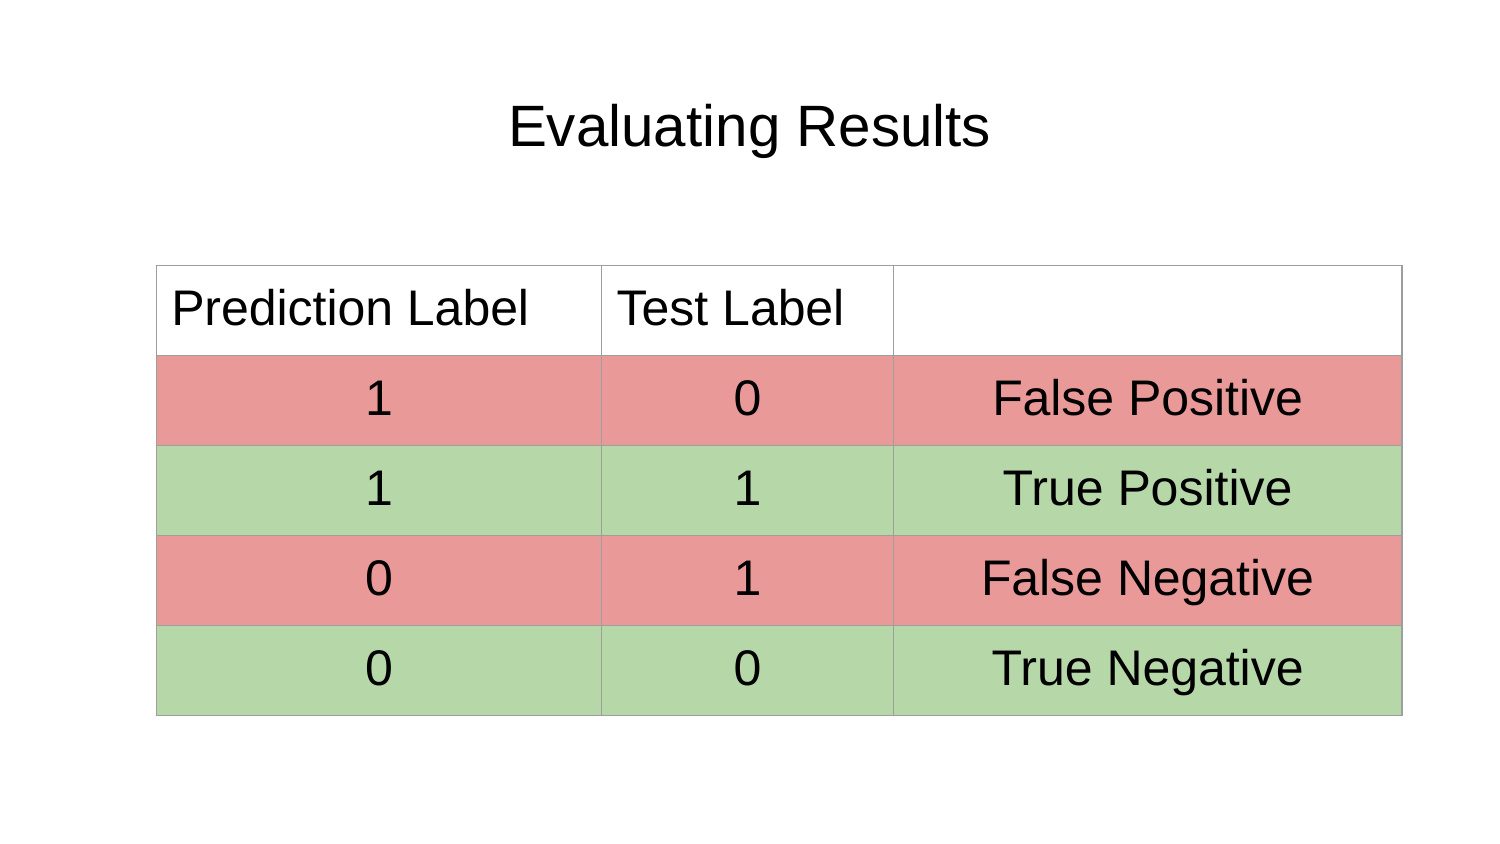

# Evaluating Results
| Prediction Label | Test Label |  |
| --- | --- | --- |
| 1 | 0 | False Positive |
| 1 | 1 | True Positive |
| 0 | 1 | False Negative |
| 0 | 0 | True Negative |